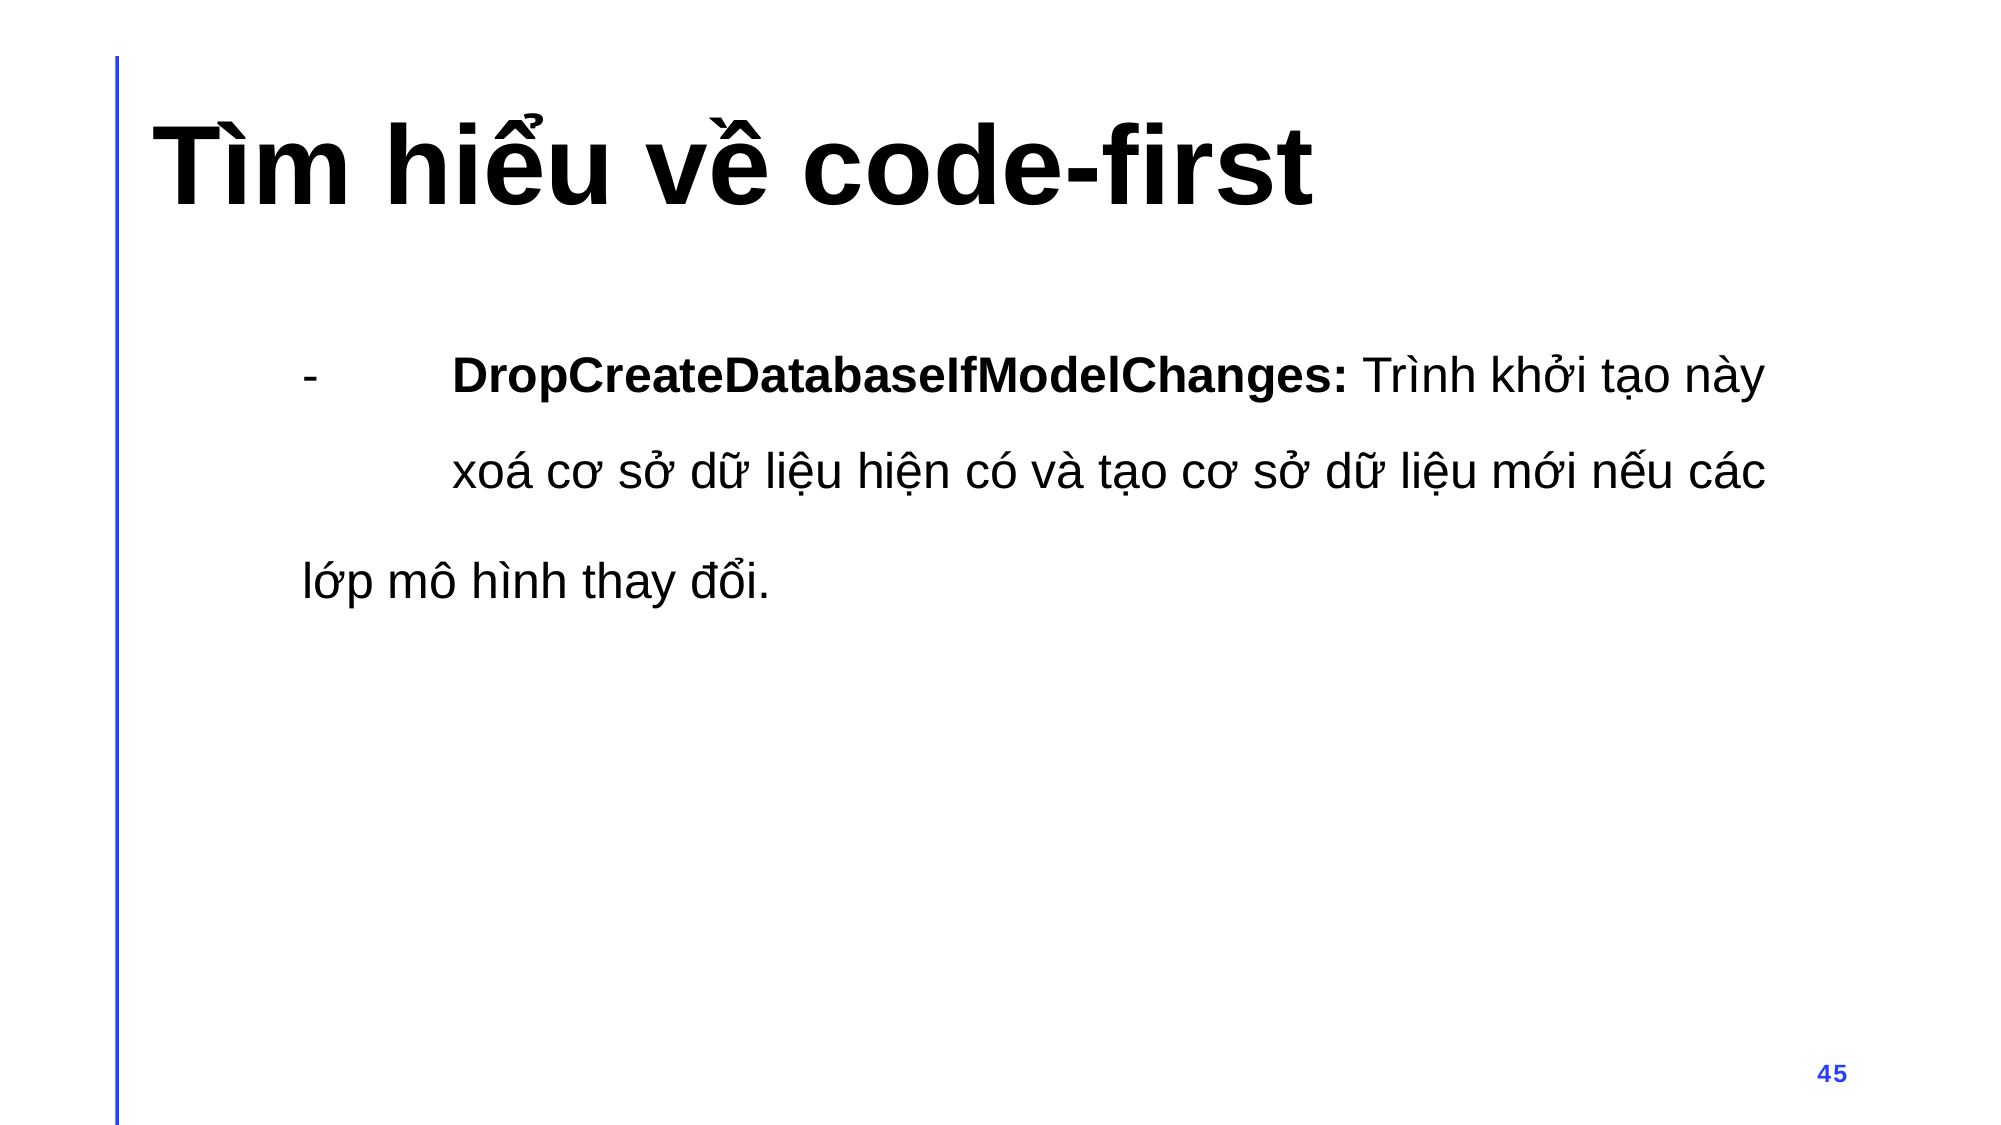

# Tìm hiểu về code-first
	-	DropCreateDatabaseIfModelChanges: Trình khởi tạo này 			xoá cơ sở dữ liệu hiện có và tạo cơ sở dữ liệu mới nếu các 		lớp mô hình thay đổi.

45